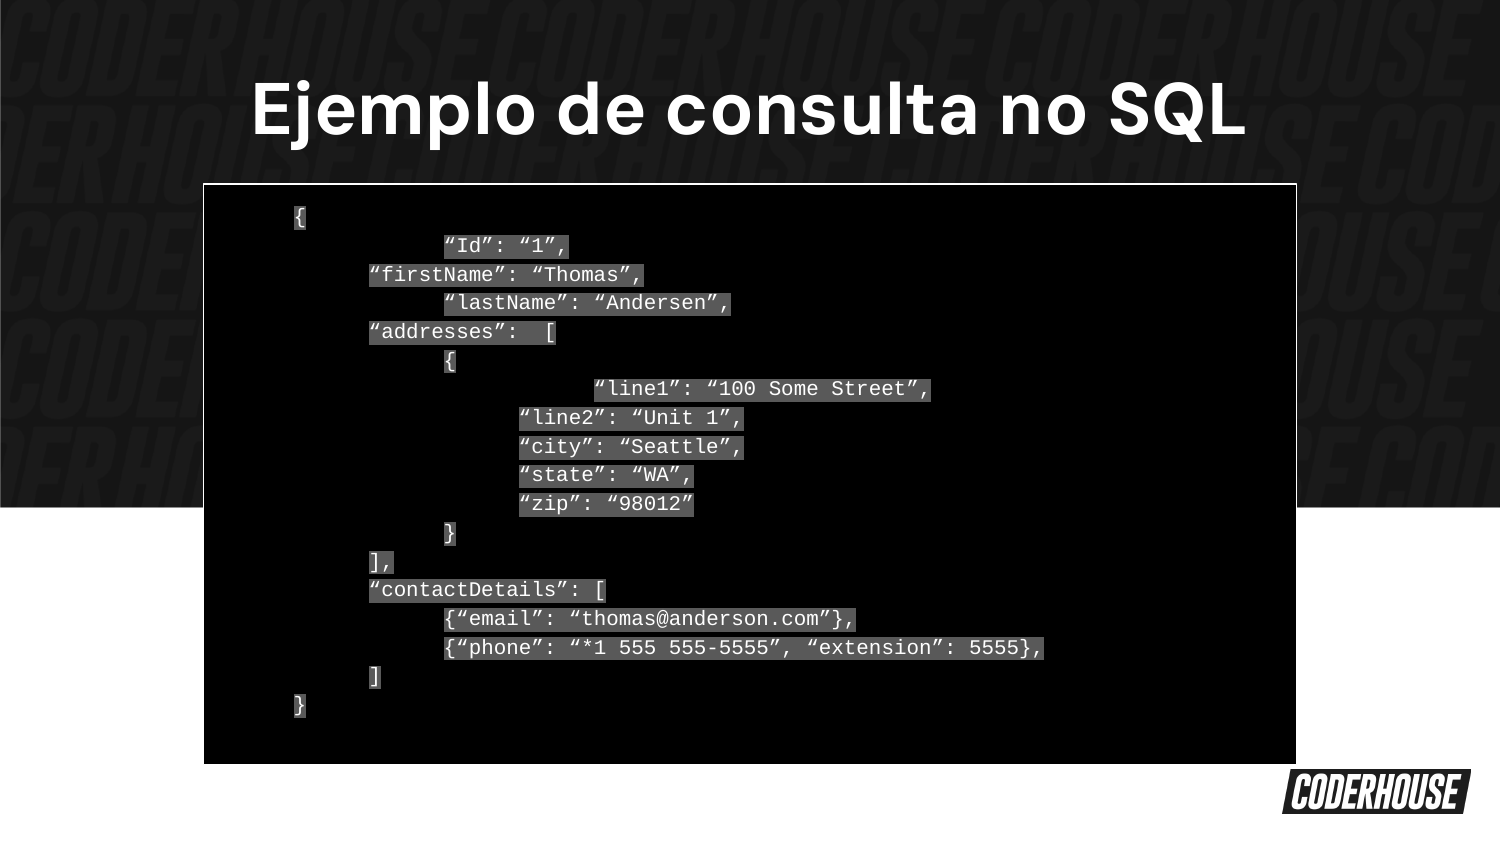

Ejemplo de consulta no SQL
{
	“Id”: “1”,
“firstName”: “Thomas”,
	“lastName”: “Andersen”,
“addresses”:  [
	{
		“line1”: “100 Some Street”,
“line2”: “Unit 1”,
“city”: “Seattle”,
“state”: “WA”,
“zip”: “98012”
}
],
“contactDetails”: [
	{“email”: “thomas@anderson.com”},
{“phone”: “*1 555 555-5555”, “extension”: 5555},
]
}